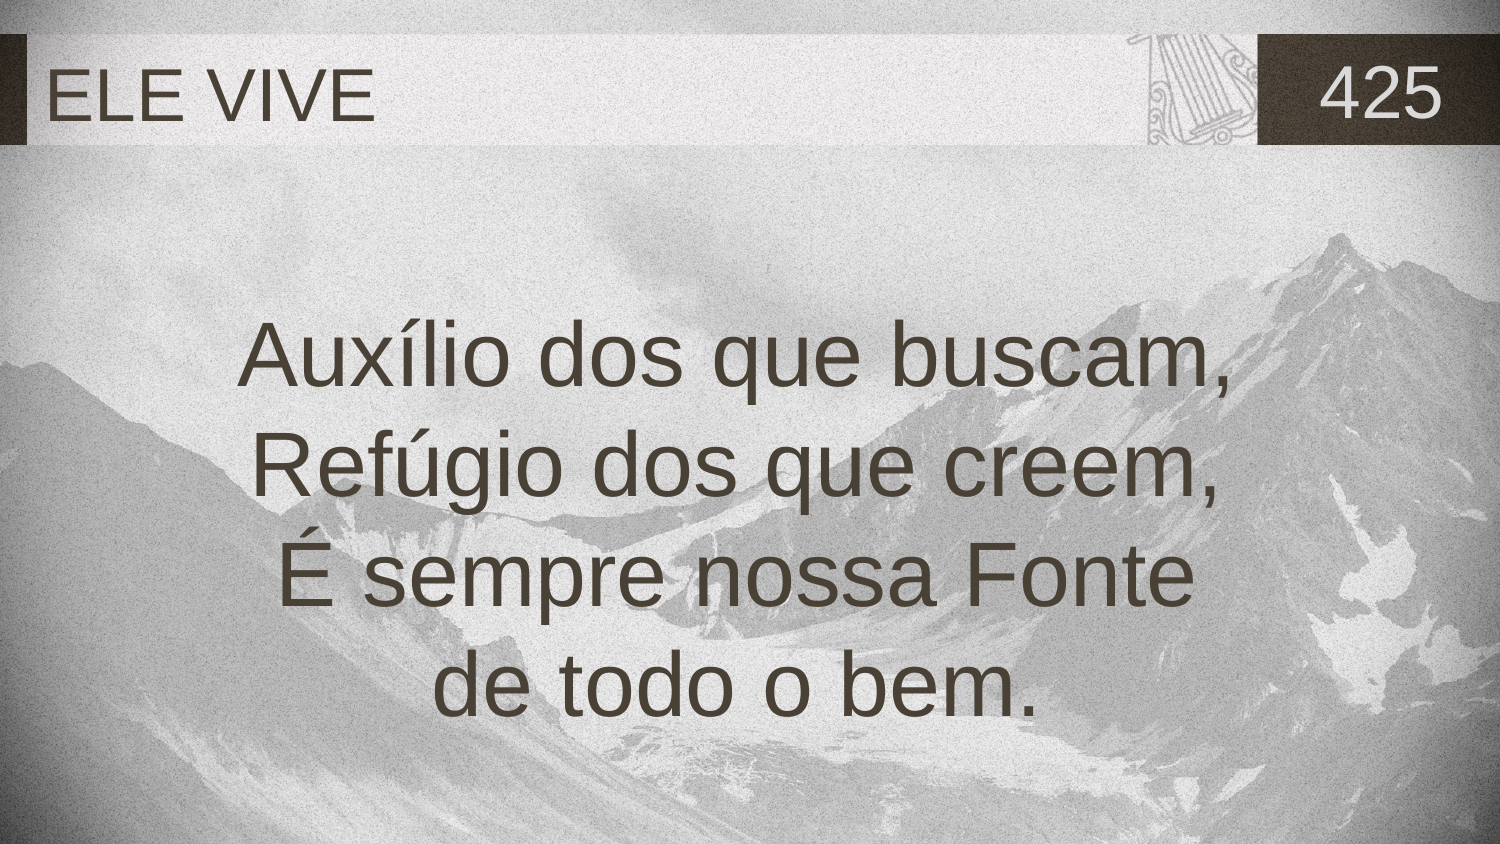

# ELE VIVE
425
Auxílio dos que buscam,
Refúgio dos que creem,
É sempre nossa Fonte
de todo o bem.